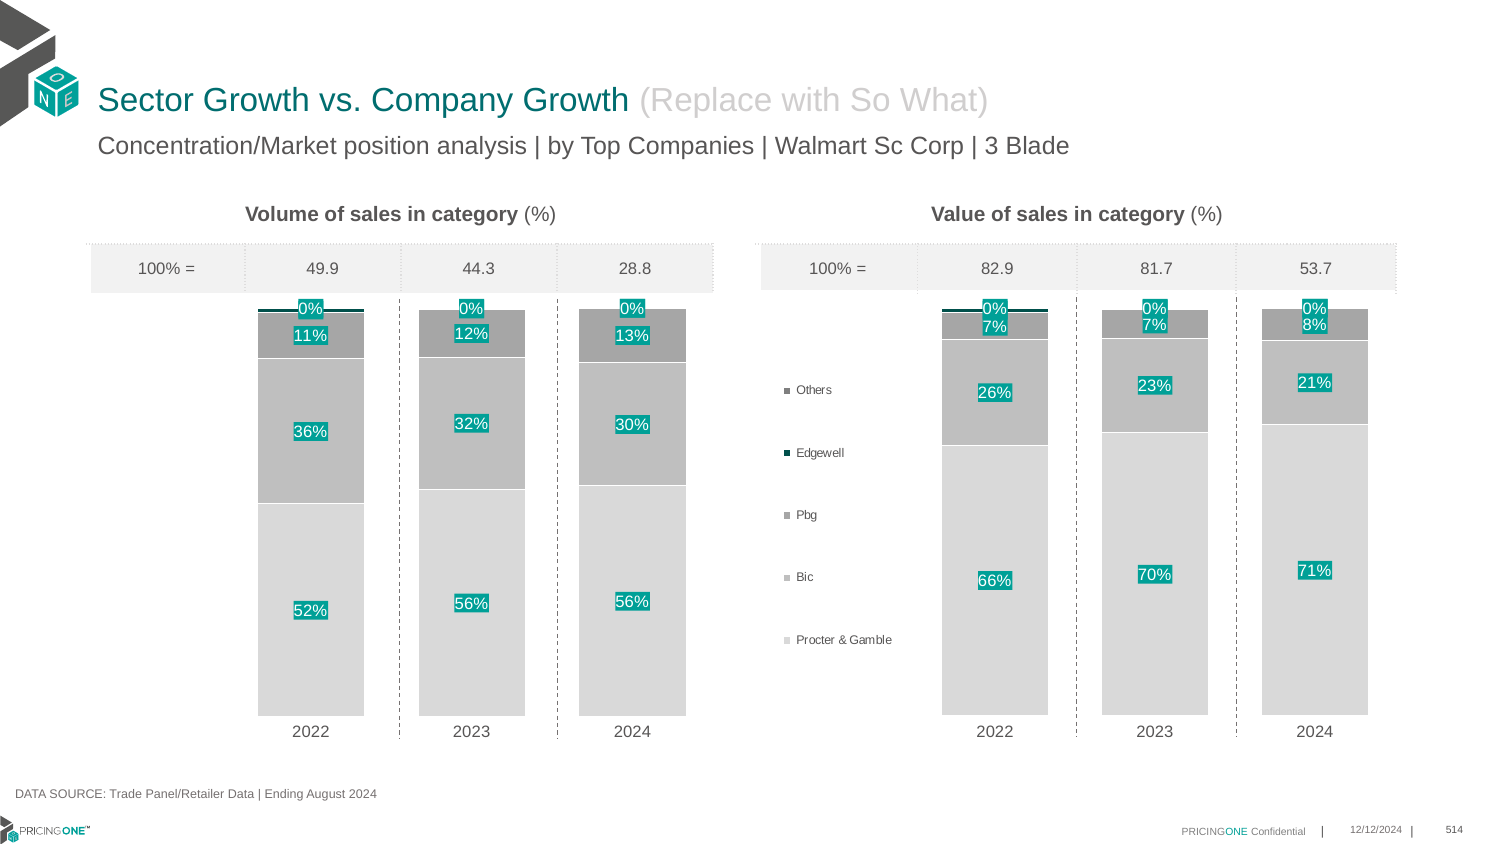

# Sector Growth vs. Company Growth (Replace with So What)
Concentration/Market position analysis | by Top Companies | Walmart Sc Corp | 3 Blade
| Volume of sales in category (%) |  |  |  |
| --- | --- | --- | --- |
| 100% = | 49.9 | 44.3 | 28.8 |
| Value of sales in category (%) |  |  |  |
| --- | --- | --- | --- |
| 100% = | 82.9 | 81.7 | 53.7 |

### Chart

| Category | Procter & Gamble | Bic | Pbg | Edgewell | Others |
|---|---|---|---|---|---|
| 2022 | 0.5206495756857484 | 0.3551030452861042 | 0.11473581460160495 | 0.009508820467228573 | 2.7439593137730294e-06 |
| 2023 | 0.5568008835635837 | 0.3227487973928484 | 0.11632655299188298 | 0.00411819278502498 | 5.573266659915568e-06 |
| 2024 | 0.5648009123651976 | 0.3013841950649785 | 0.1331829636259826 | 0.0006308878747410644 | 1.0410691002327795e-06 |

### Chart

| Category | Procter & Gamble | Bic | Pbg | Edgewell | Others |
|---|---|---|---|---|---|
| 2022 | 0.663816980996939 | 0.2580542179864169 | 0.06772961456547437 | 0.010398221352968997 | 9.650982007324397e-07 |
| 2023 | 0.6953996246912967 | 0.23072974363863394 | 0.06948639045662387 | 0.0043820147042824545 | 2.2265091630822415e-06 |
| 2024 | 0.7141128635519775 | 0.20616459076489133 | 0.07943944995370177 | 0.0002828347945283964 | 2.609349010476145e-07 |
DATA SOURCE: Trade Panel/Retailer Data | Ending August 2024

12/12/2024
514